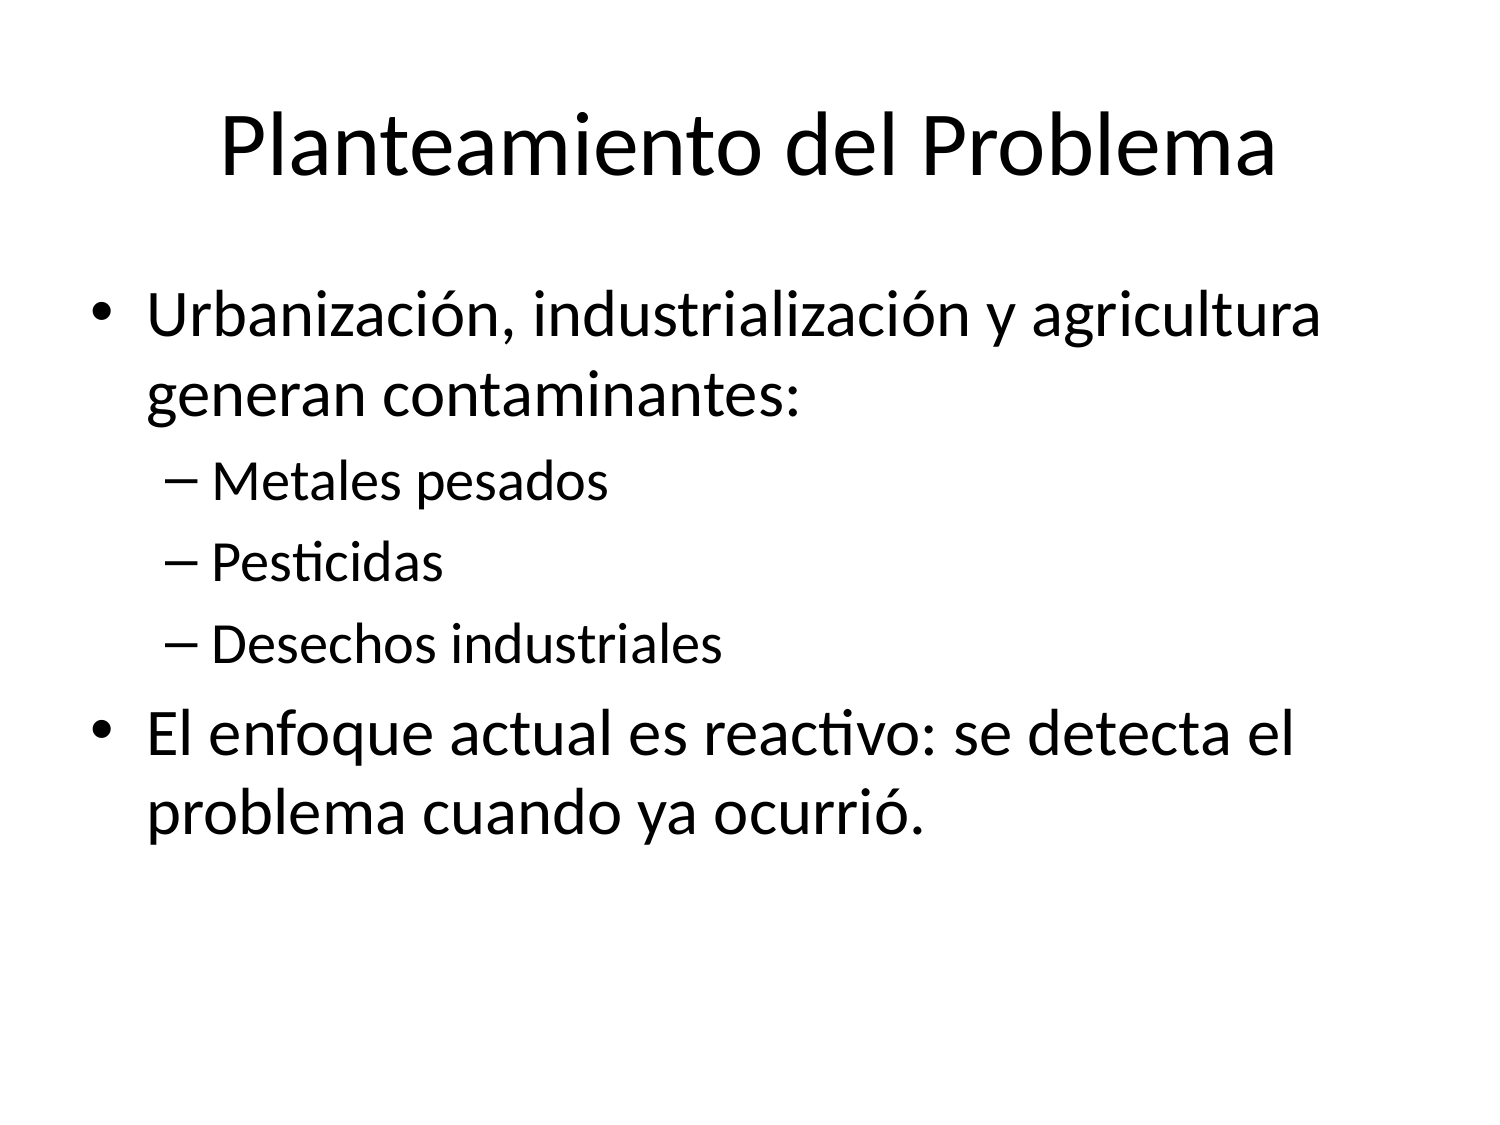

# Planteamiento del Problema
Urbanización, industrialización y agricultura generan contaminantes:
Metales pesados
Pesticidas
Desechos industriales
El enfoque actual es reactivo: se detecta el problema cuando ya ocurrió.